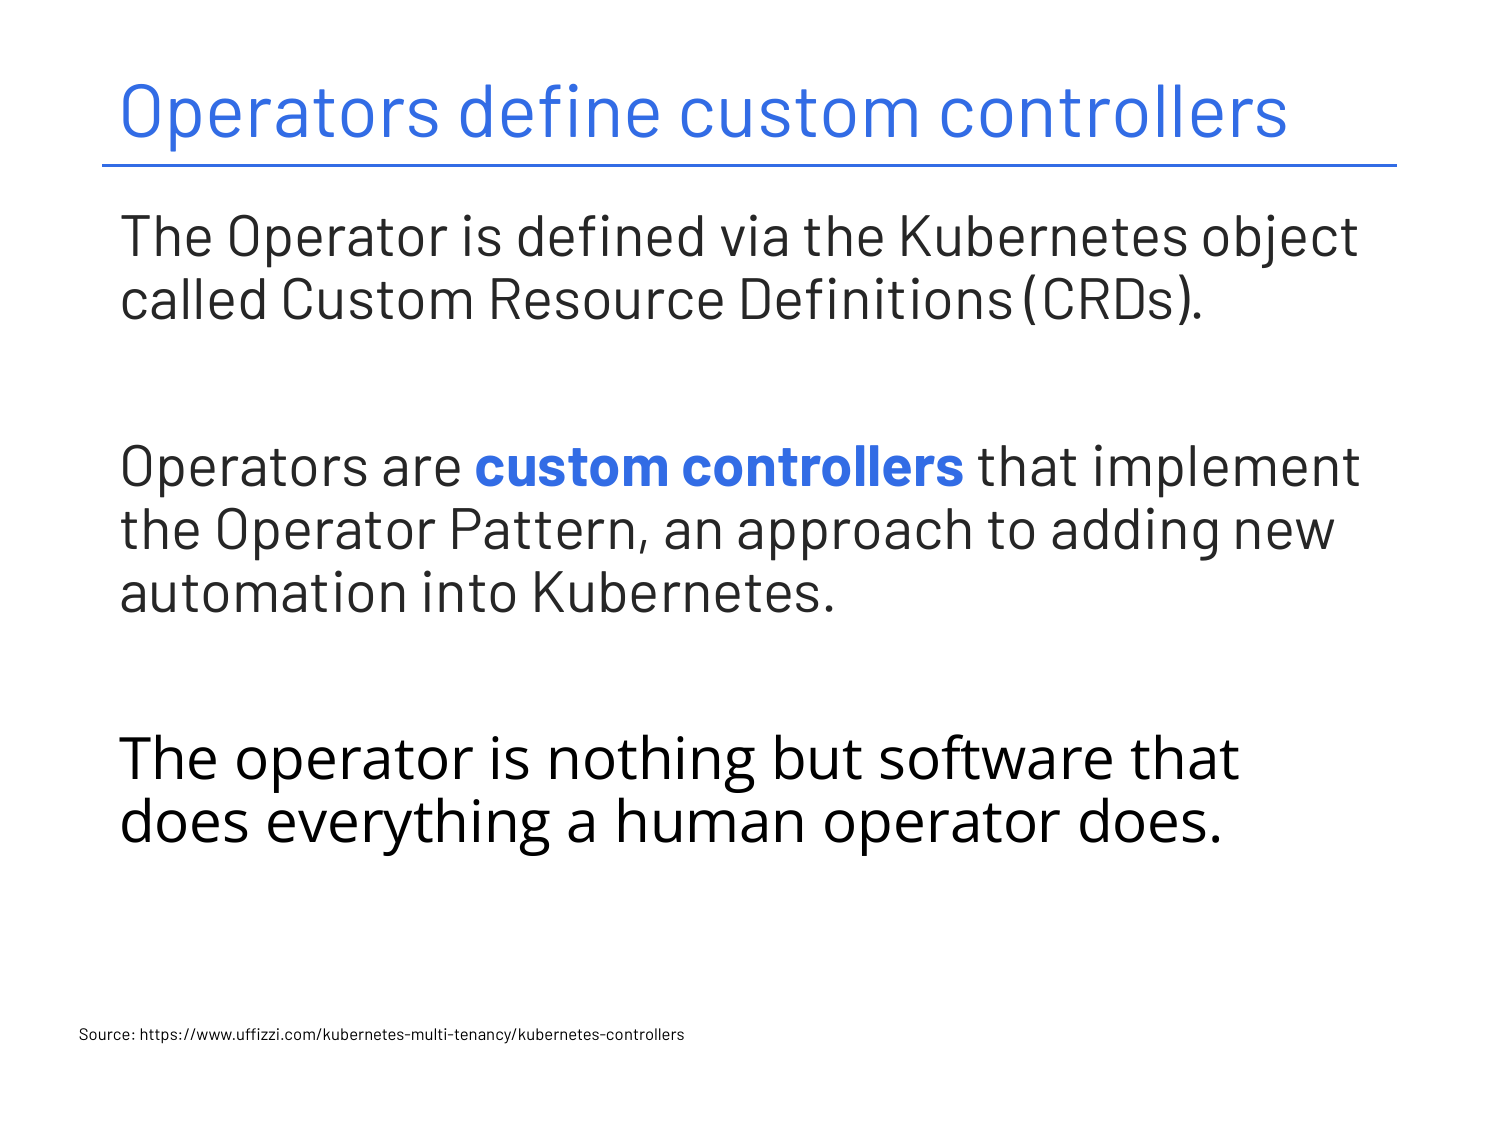

# Operators define custom controllers
The Operator is defined via the Kubernetes object called Custom Resource Definitions (CRDs).

Operators are custom controllers that implement the Operator Pattern, an approach to adding new automation into Kubernetes.

The operator is nothing but software that does everything a human operator does.

Source: https://www.uffizzi.com/kubernetes-multi-tenancy/kubernetes-controllers